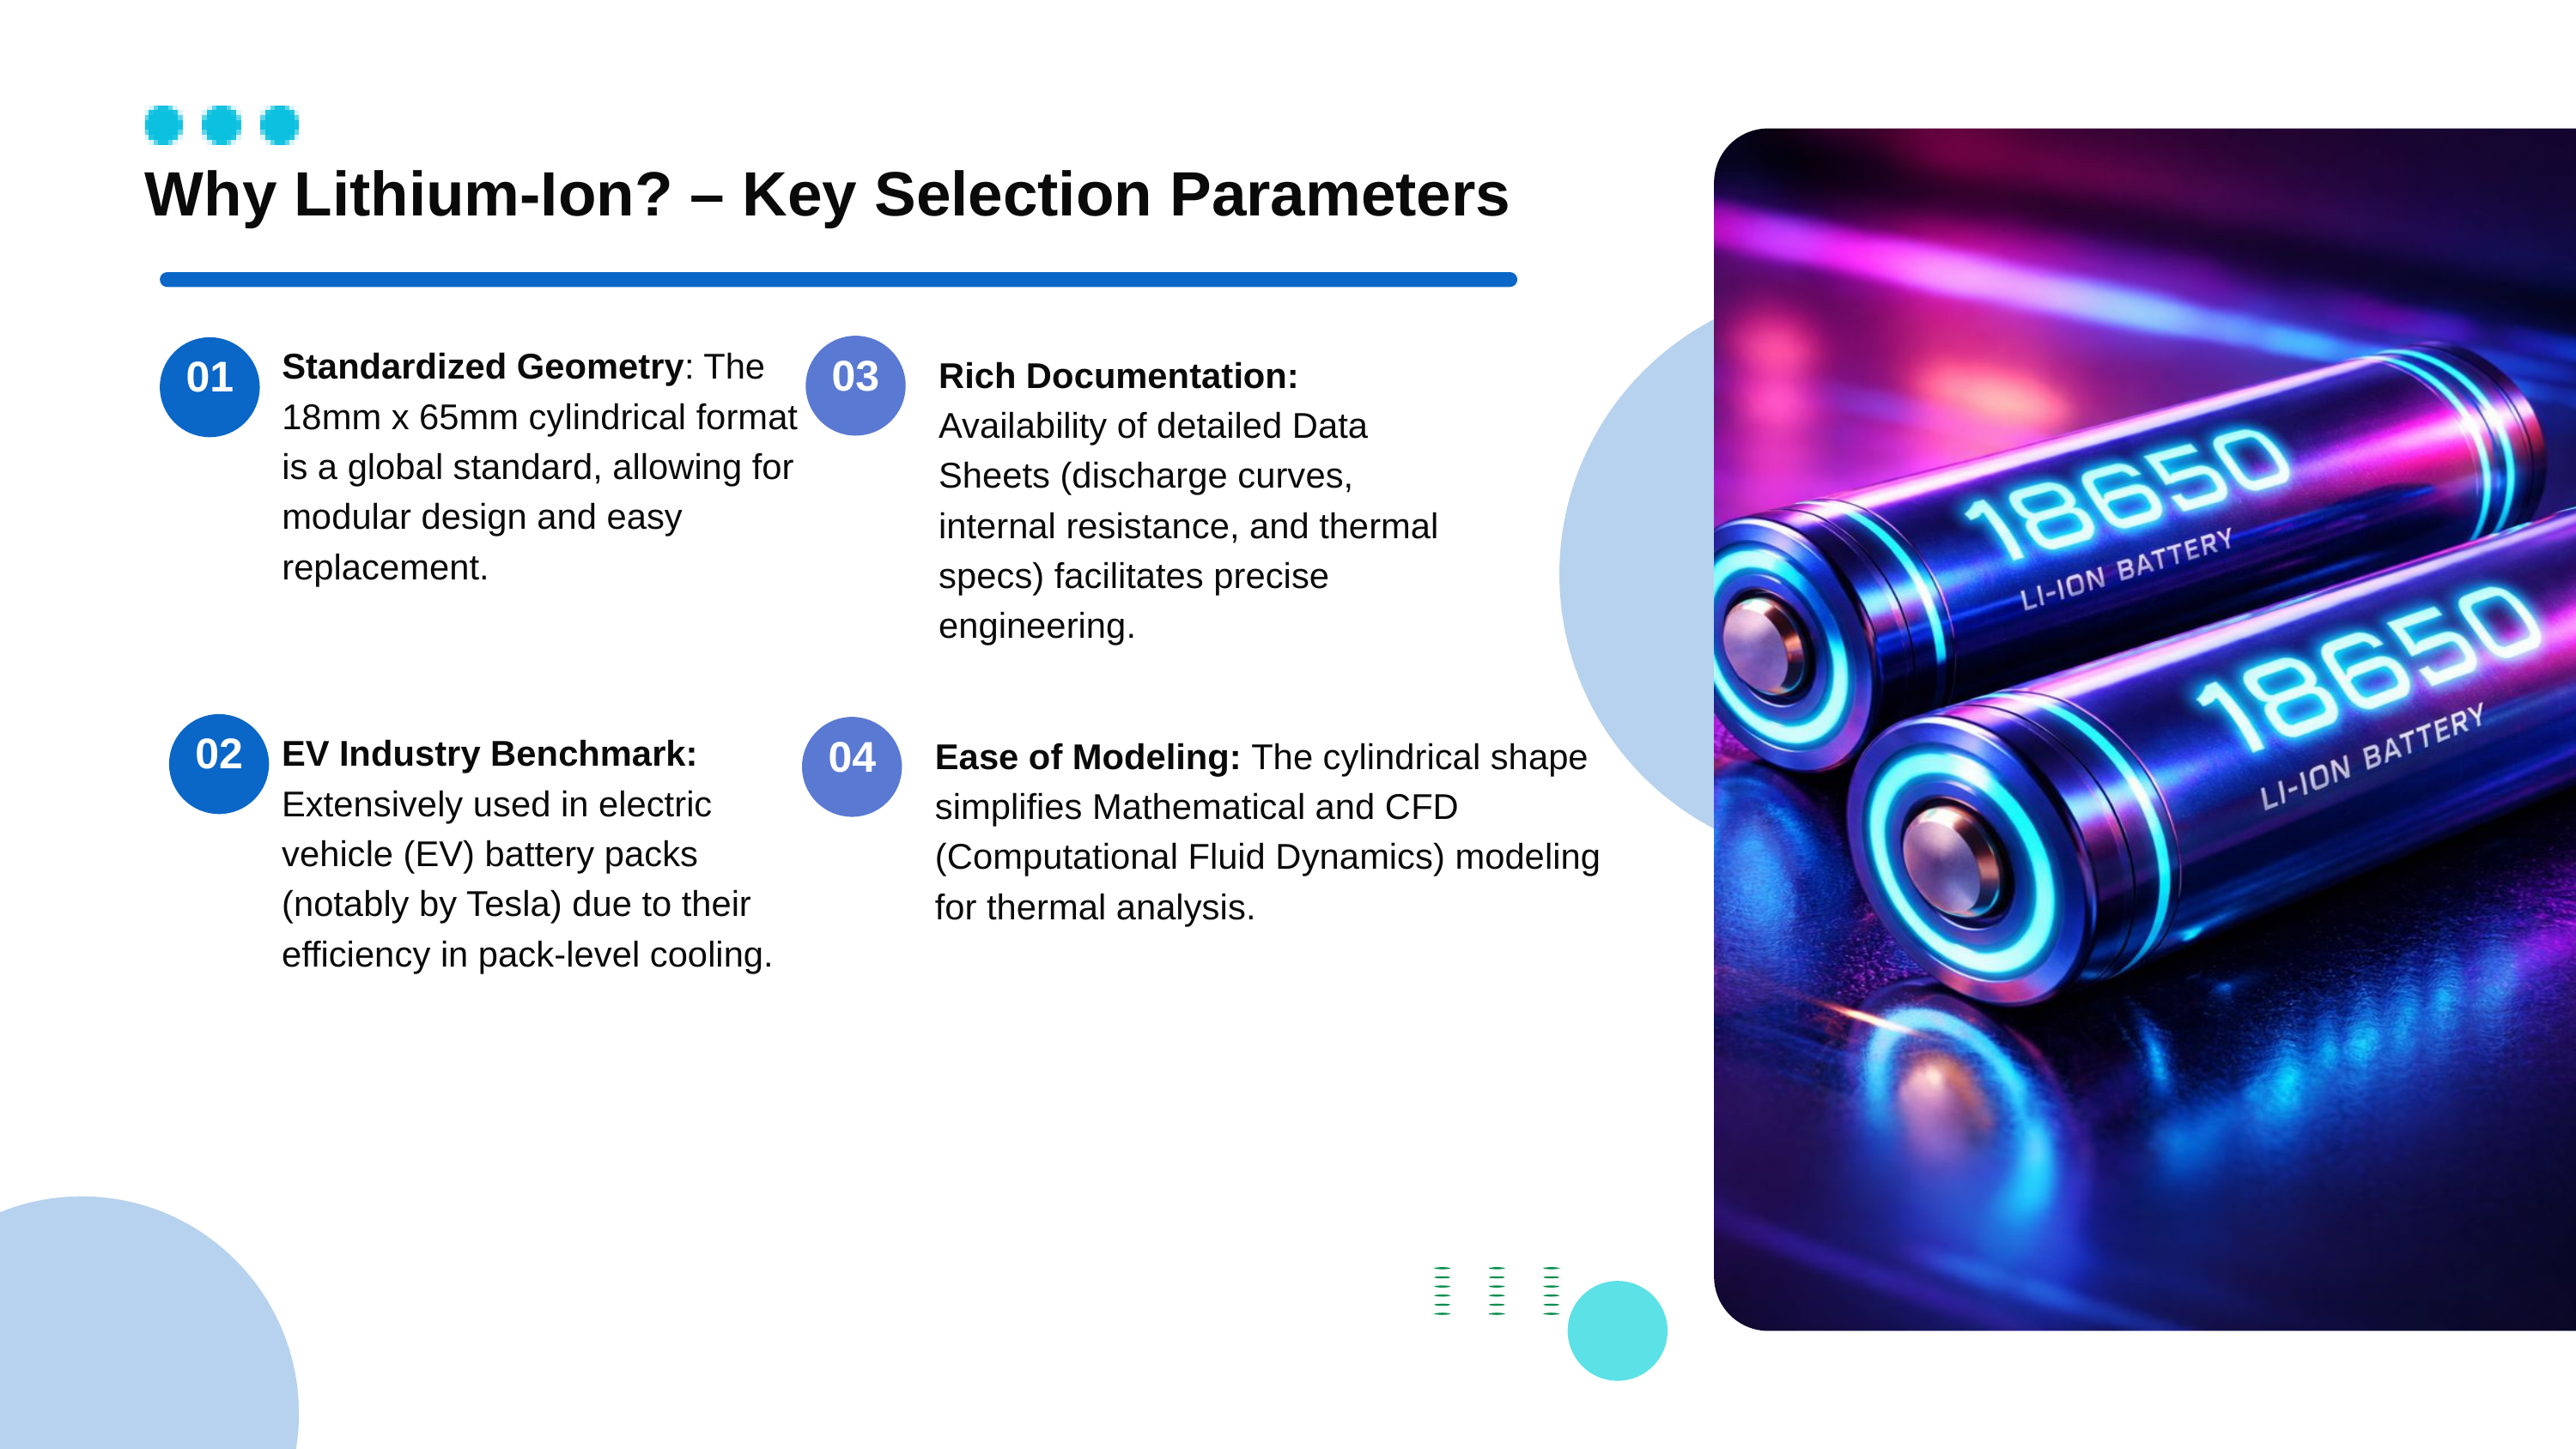

Why Lithium-Ion? – Key Selection Parameters

Standardized Geometry: The 18mm x 65mm cylindrical format is a global standard, allowing for modular design and easy replacement.

Rich Documentation: Availability of detailed Data Sheets (discharge curves, internal resistance, and thermal specs) facilitates precise engineering.

03
01

EV Industry Benchmark: Extensively used in electric vehicle (EV) battery packs (notably by Tesla) due to their efficiency in pack-level cooling.
Ease of Modeling: The cylindrical shape simplifies Mathematical and CFD (Computational Fluid Dynamics) modeling for thermal analysis.

02
04